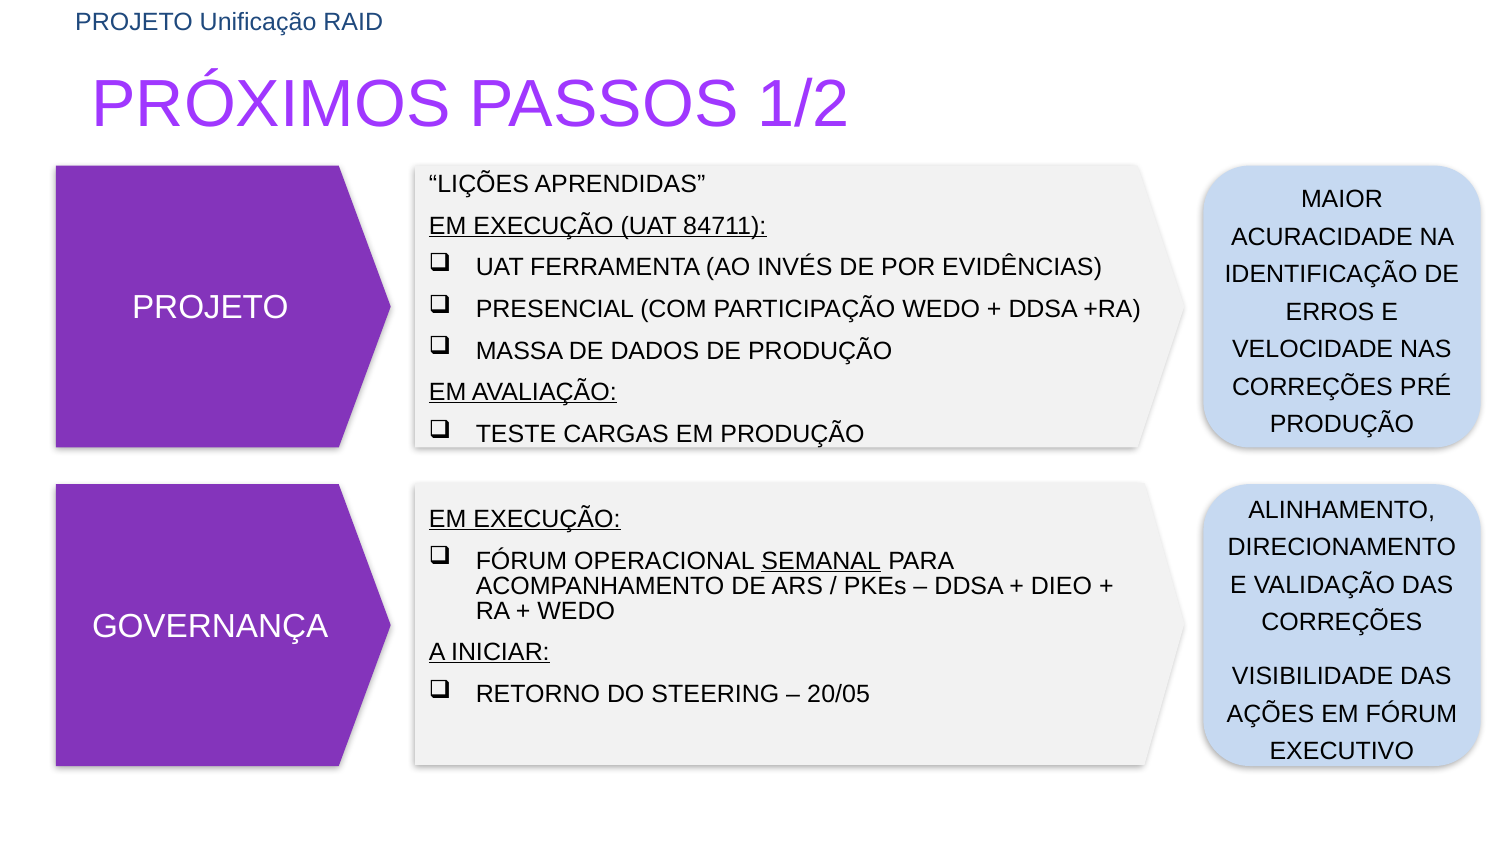

PROJETO Unificação RAID
PRÓXIMOS PASSOS 1/2
PROJETO

MAIOR ACURACIDADE NA IDENTIFICAÇÃO DE ERROS E VELOCIDADE NAS CORREÇÕES PRÉ PRODUÇÃO
“LIÇÕES APRENDIDAS”
EM EXECUÇÃO (UAT 84711):
UAT FERRAMENTA (AO INVÉS DE POR EVIDÊNCIAS)
PRESENCIAL (COM PARTICIPAÇÃO WEDO + DDSA +RA)
MASSA DE DADOS DE PRODUÇÃO
EM AVALIAÇÃO:
TESTE CARGAS EM PRODUÇÃO

GOVERNANÇA
ALINHAMENTO, DIRECIONAMENTO E VALIDAÇÃO DAS CORREÇÕES
VISIBILIDADE DAS AÇÕES EM FÓRUM EXECUTIVO
EM EXECUÇÃO:
FÓRUM OPERACIONAL SEMANAL PARA ACOMPANHAMENTO DE ARS / PKEs – DDSA + DIEO + RA + WEDO
A INICIAR:
RETORNO DO STEERING – 20/05